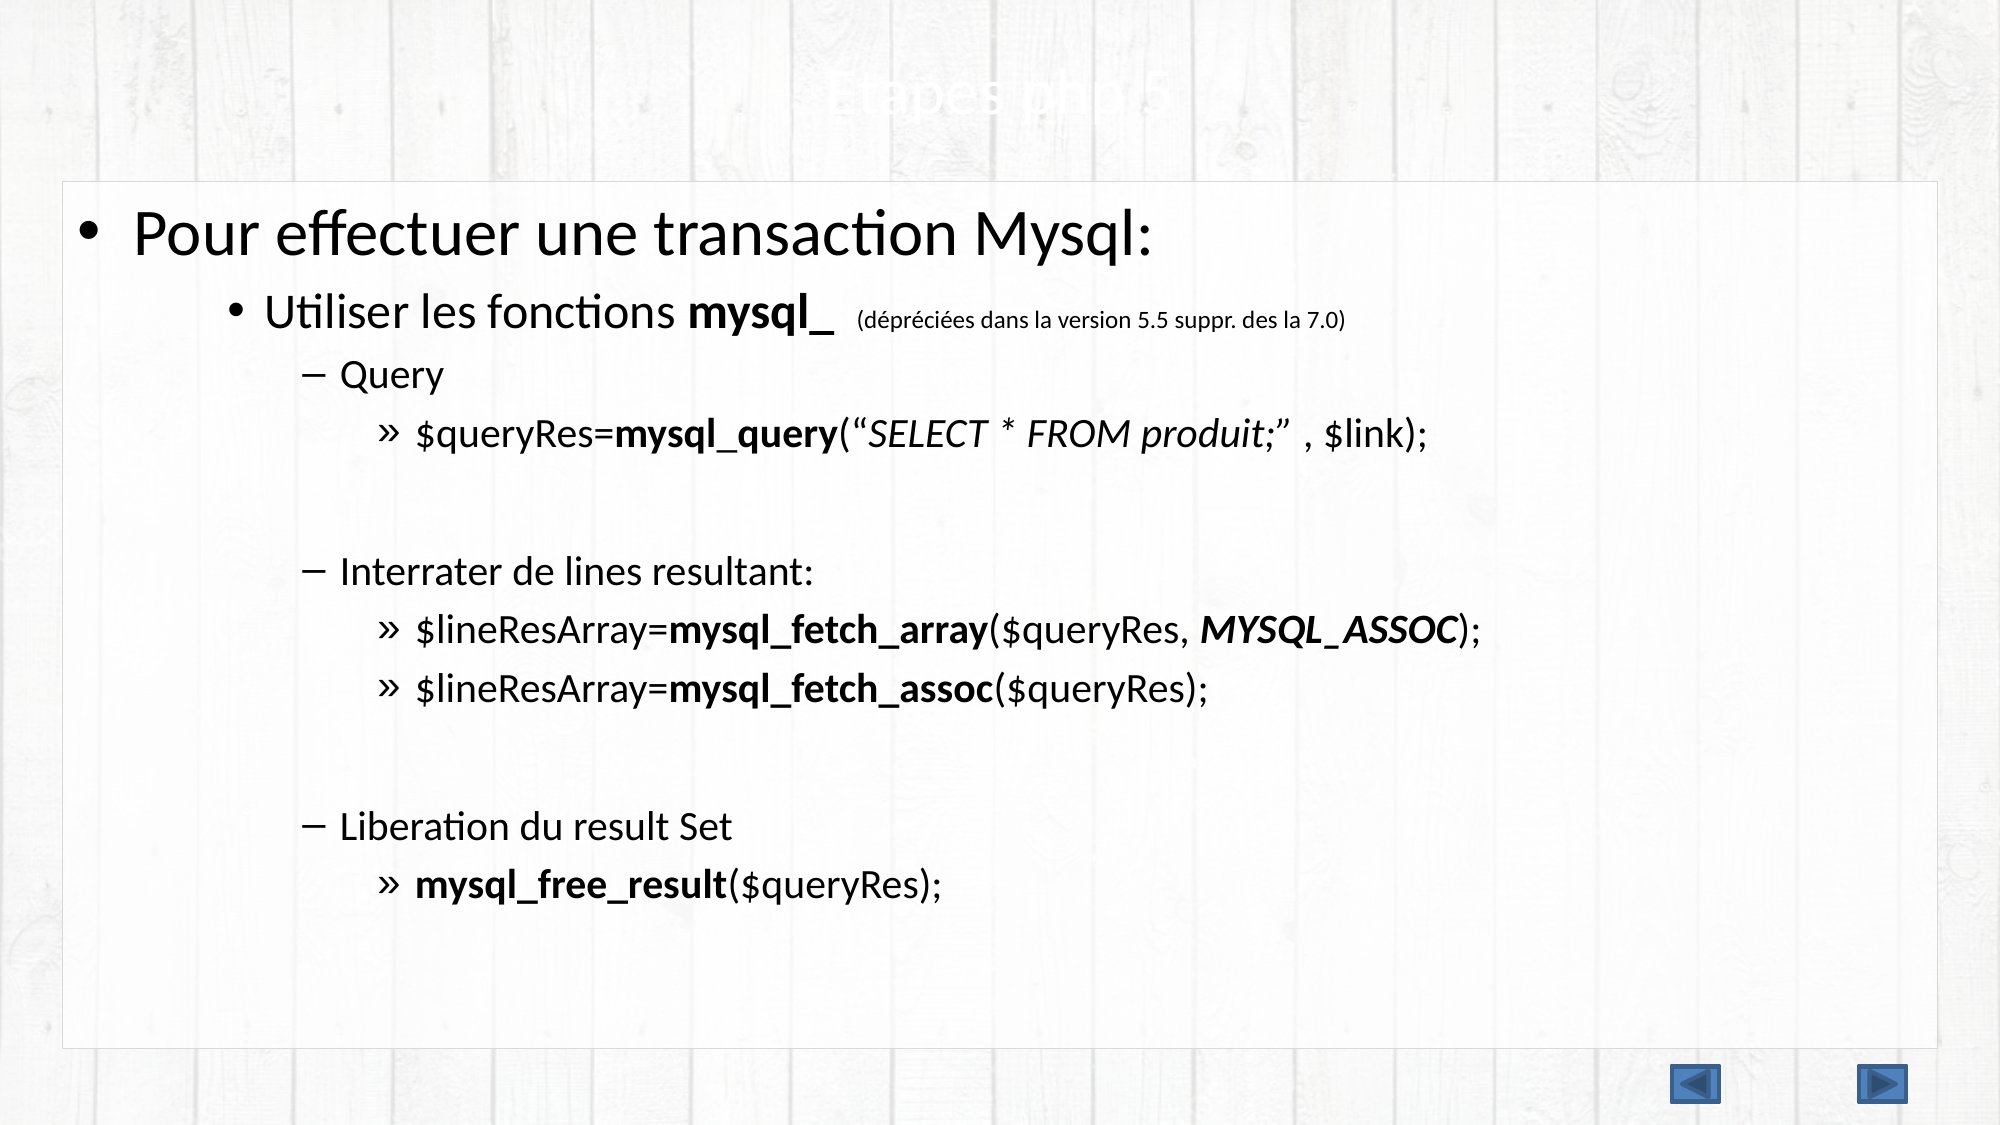

# Etapes php 5
Pour effectuer une transaction Mysql:
Utiliser les fonctions mysql_  (dépréciées dans la version 5.5 suppr. des la 7.0)
Query
$queryRes=mysql_query(“SELECT * FROM produit;” , $link);

Interrater de lines resultant:
$lineResArray=mysql_fetch_array($queryRes, MYSQL_ASSOC);
$lineResArray=mysql_fetch_assoc($queryRes);

Liberation du result Set
mysql_free_result($queryRes);